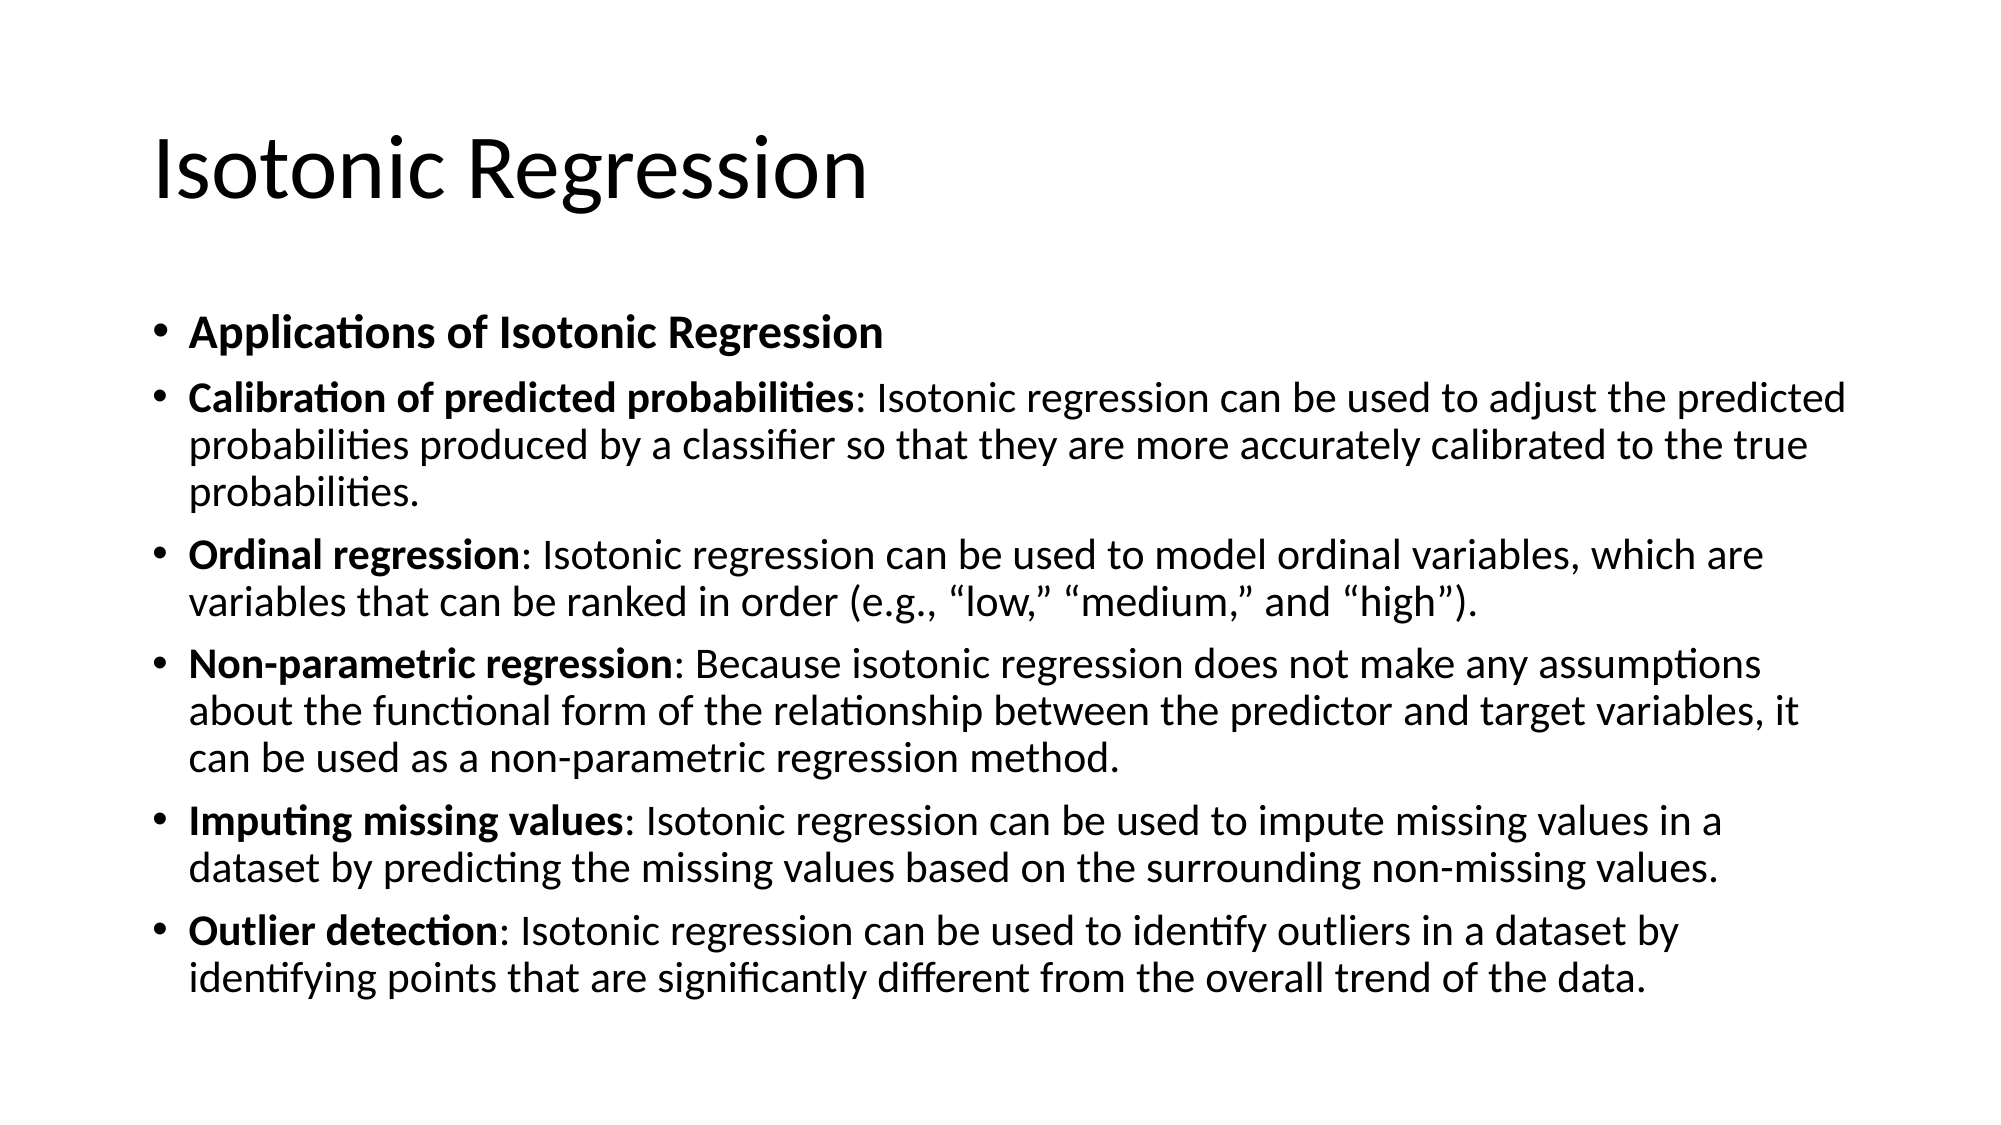

# Isotonic Regression
Applications of Isotonic Regression
Calibration of predicted probabilities: Isotonic regression can be used to adjust the predicted probabilities produced by a classifier so that they are more accurately calibrated to the true probabilities.
Ordinal regression: Isotonic regression can be used to model ordinal variables, which are variables that can be ranked in order (e.g., “low,” “medium,” and “high”).
Non-parametric regression: Because isotonic regression does not make any assumptions about the functional form of the relationship between the predictor and target variables, it can be used as a non-parametric regression method.
Imputing missing values: Isotonic regression can be used to impute missing values in a dataset by predicting the missing values based on the surrounding non-missing values.
Outlier detection: Isotonic regression can be used to identify outliers in a dataset by identifying points that are significantly different from the overall trend of the data.